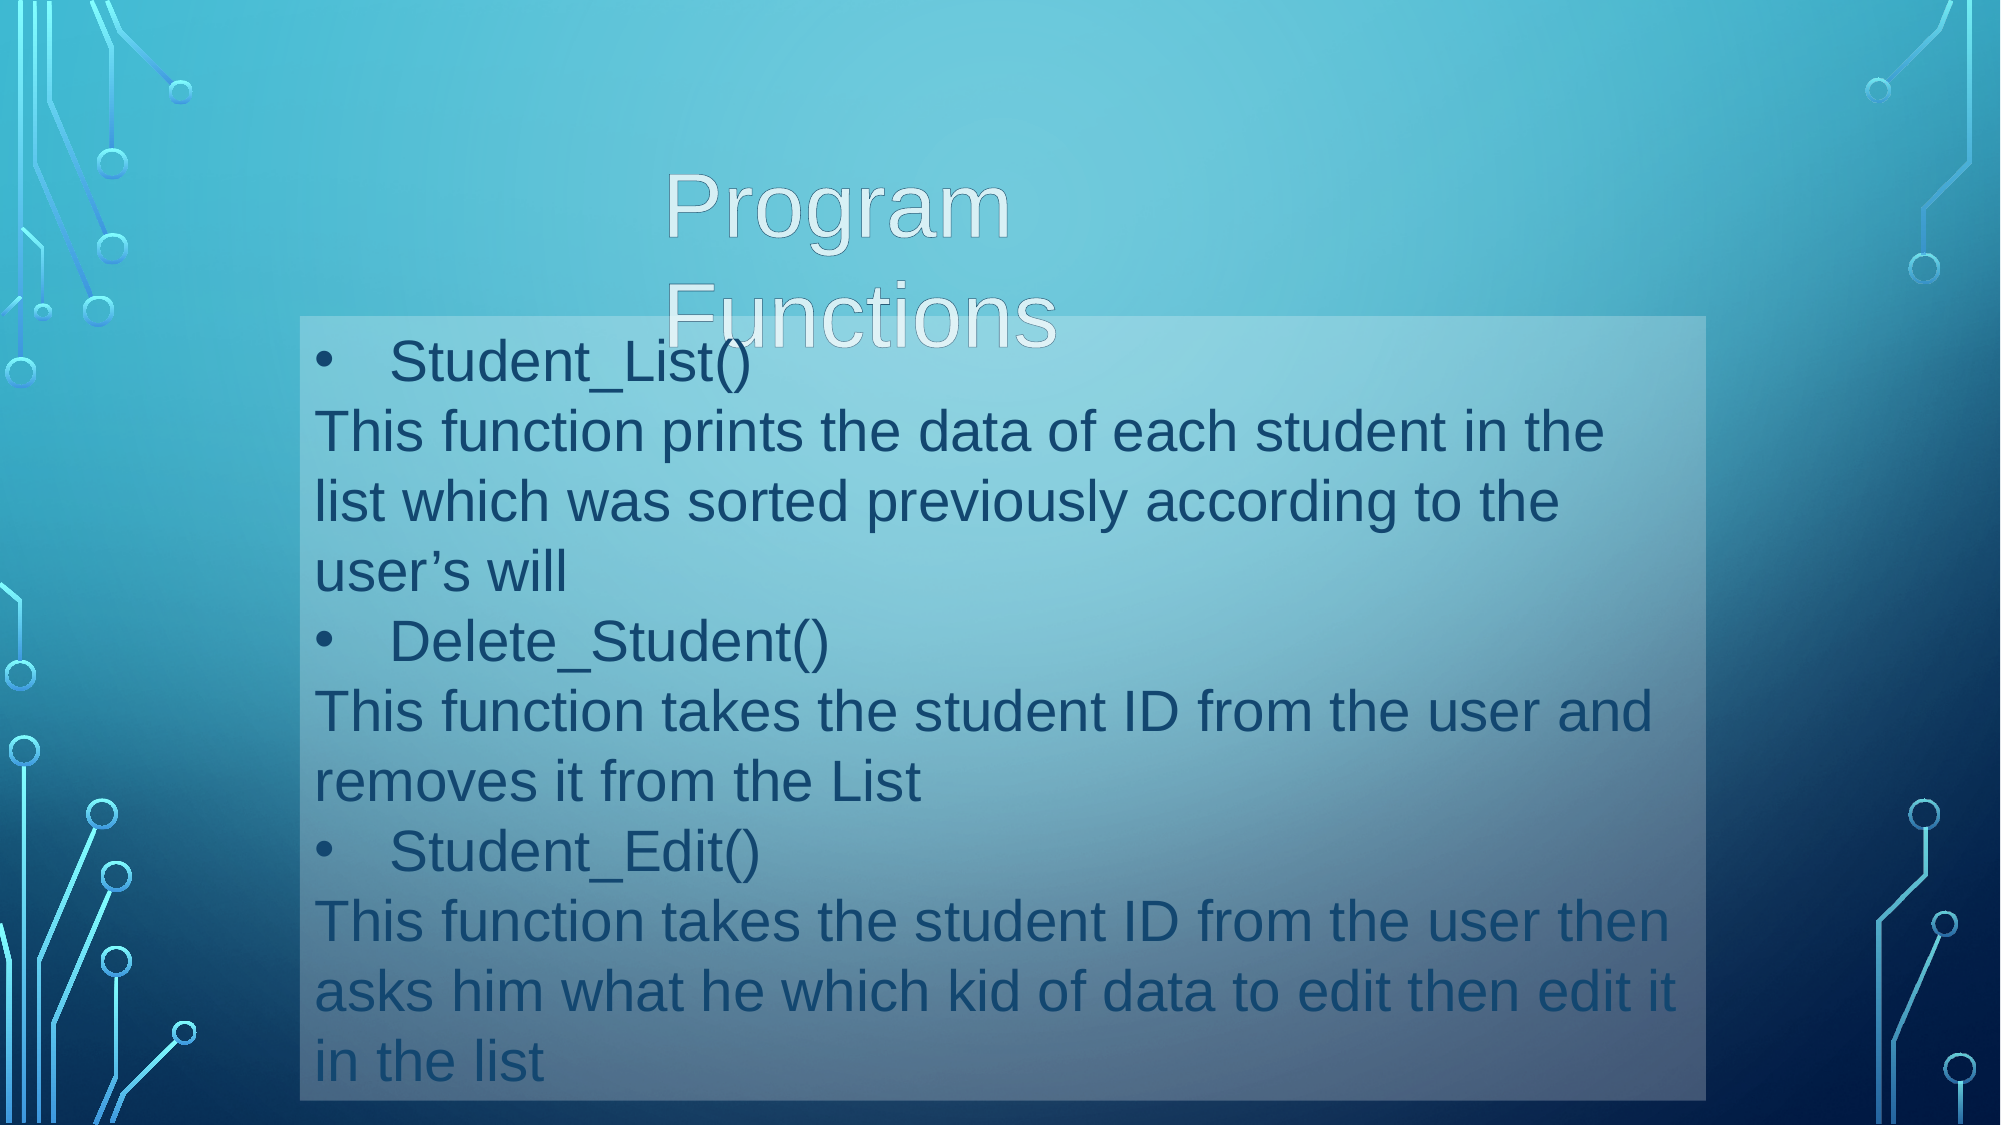

Program Functions
Student_List()
This function prints the data of each student in the list which was sorted previously according to the user’s will
Delete_Student()
This function takes the student ID from the user and removes it from the List
Student_Edit()
This function takes the student ID from the user then asks him what he which kid of data to edit then edit it in the list